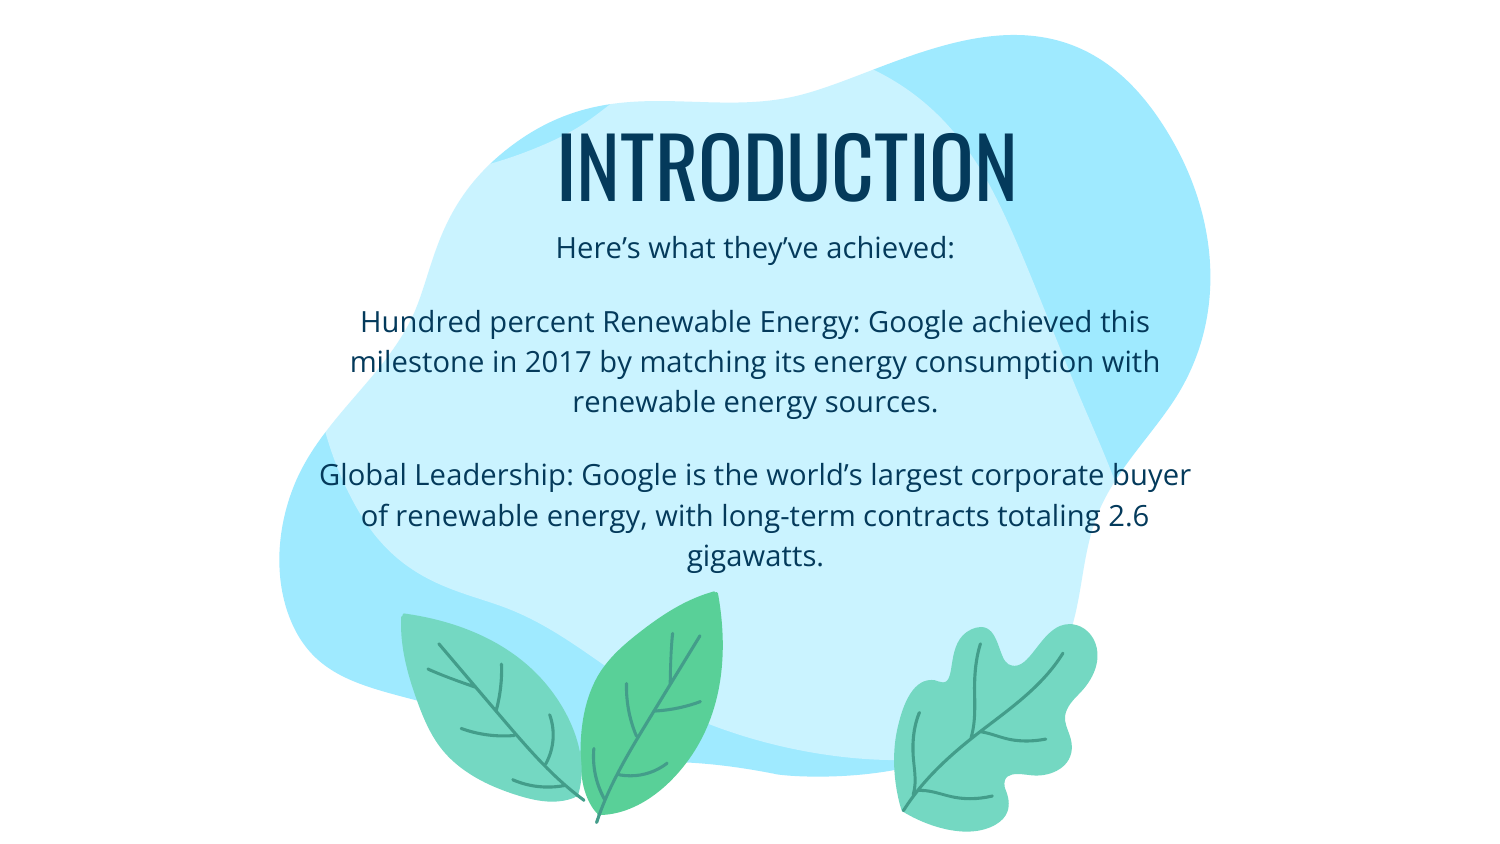

# INTRODUCTION
Here’s what they’ve achieved:
Hundred percent Renewable Energy: Google achieved this milestone in 2017 by matching its energy consumption with renewable energy sources.
Global Leadership: Google is the world’s largest corporate buyer of renewable energy, with long-term contracts totaling 2.6 gigawatts.